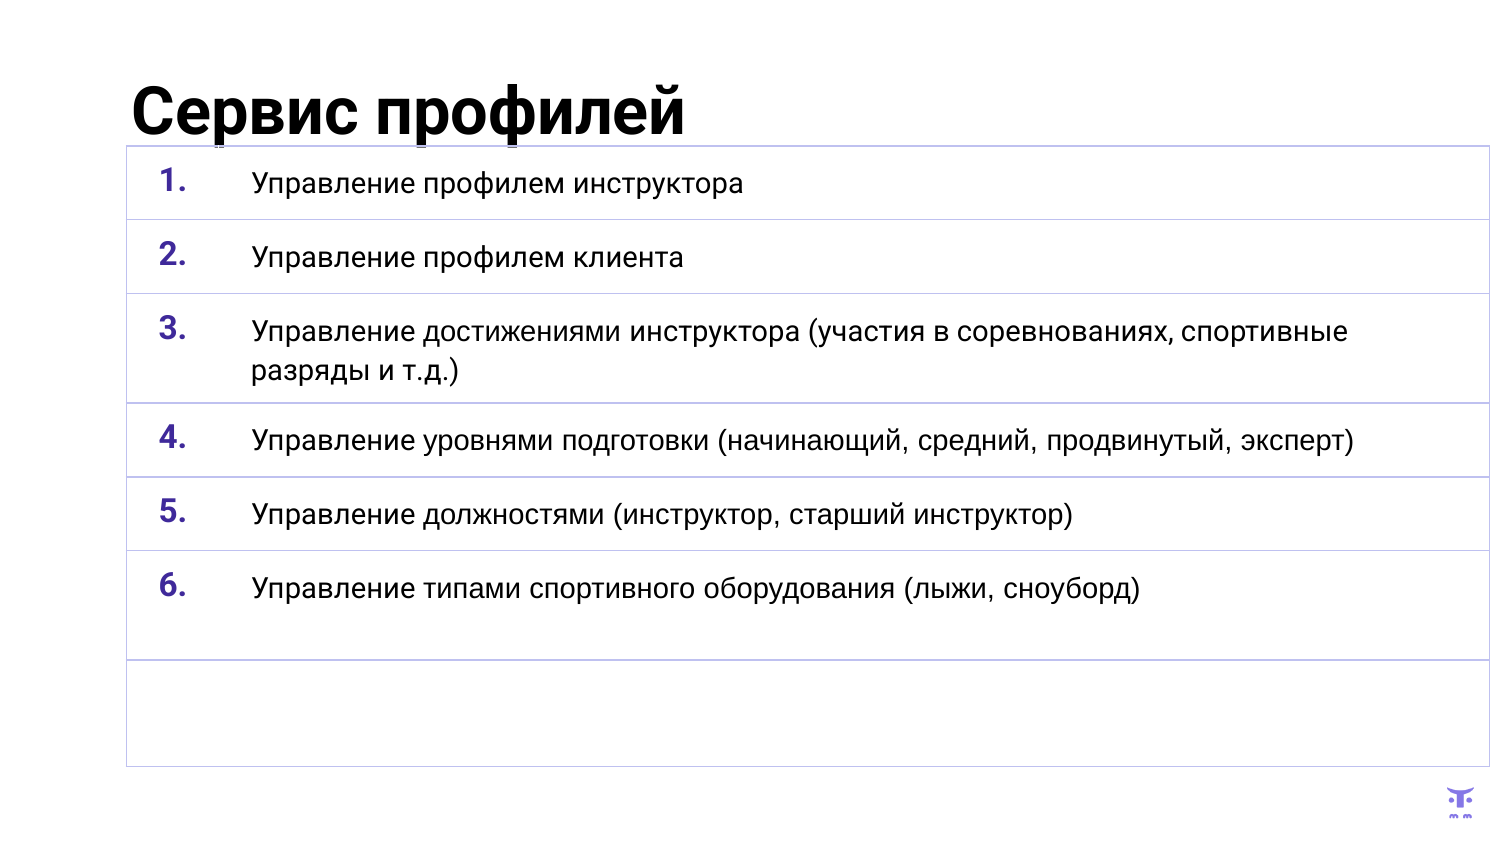

Сервис профилей
| 1. | Управление профилем инструктора |
| --- | --- |
| 2. | Управление профилем клиента |
| 3. | Управление достижениями инструктора (участия в соревнованиях, спортивные разряды и т.д.) |
| 4. | Управление уровнями подготовки (начинающий, средний, продвинутый, эксперт) |
| 5. | Управление должностями (инструктор, старший инструктор) |
| 6. | Управление типами спортивного оборудования (лыжи, сноуборд) |
|  |  |